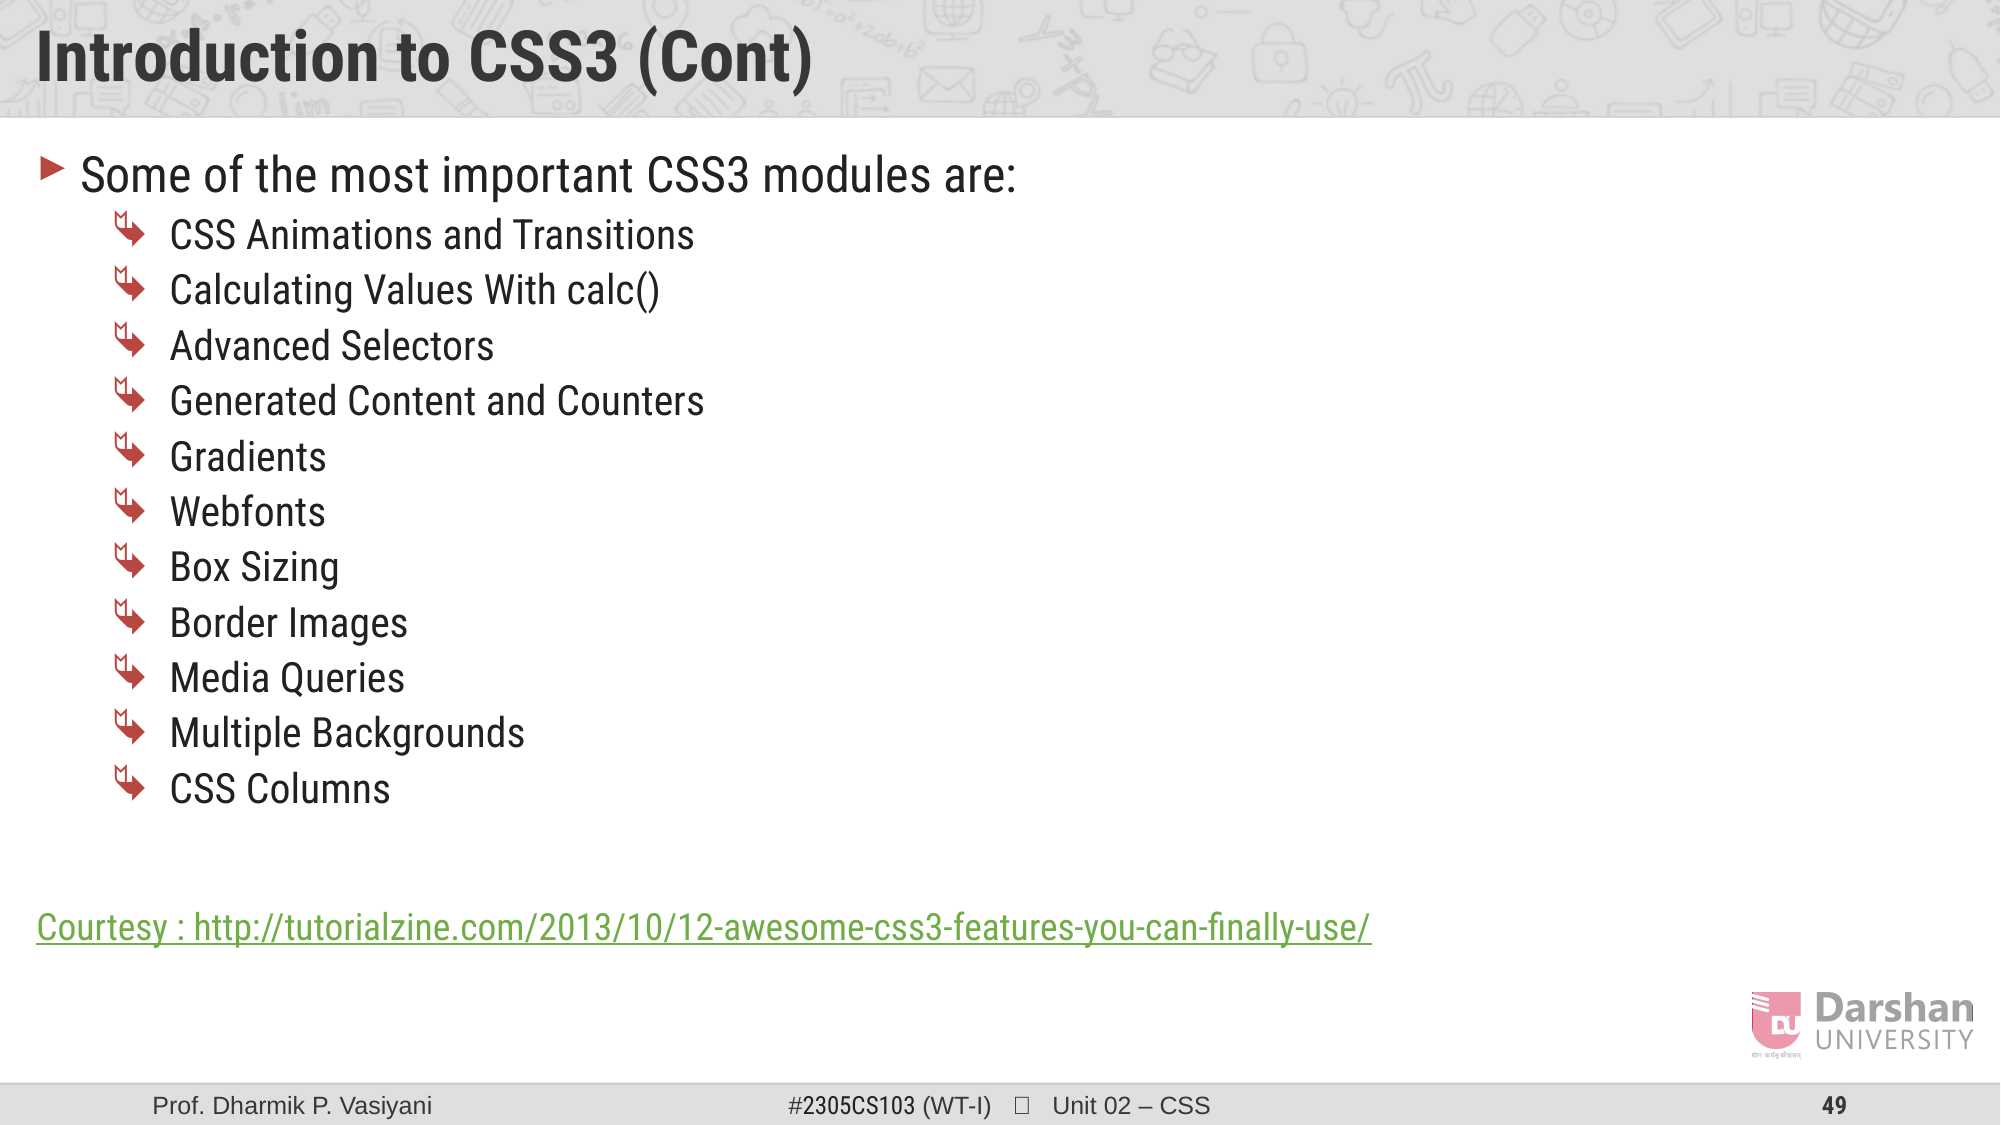

# Introduction to CSS3 (Cont)
Some of the most important CSS3 modules are:
CSS Animations and Transitions
Calculating Values With calc()
Advanced Selectors
Generated Content and Counters
Gradients
Webfonts
Box Sizing
Border Images
Media Queries
Multiple Backgrounds
CSS Columns

Courtesy : http://tutorialzine.com/2013/10/12-awesome-css3-features-you-can-finally-use/